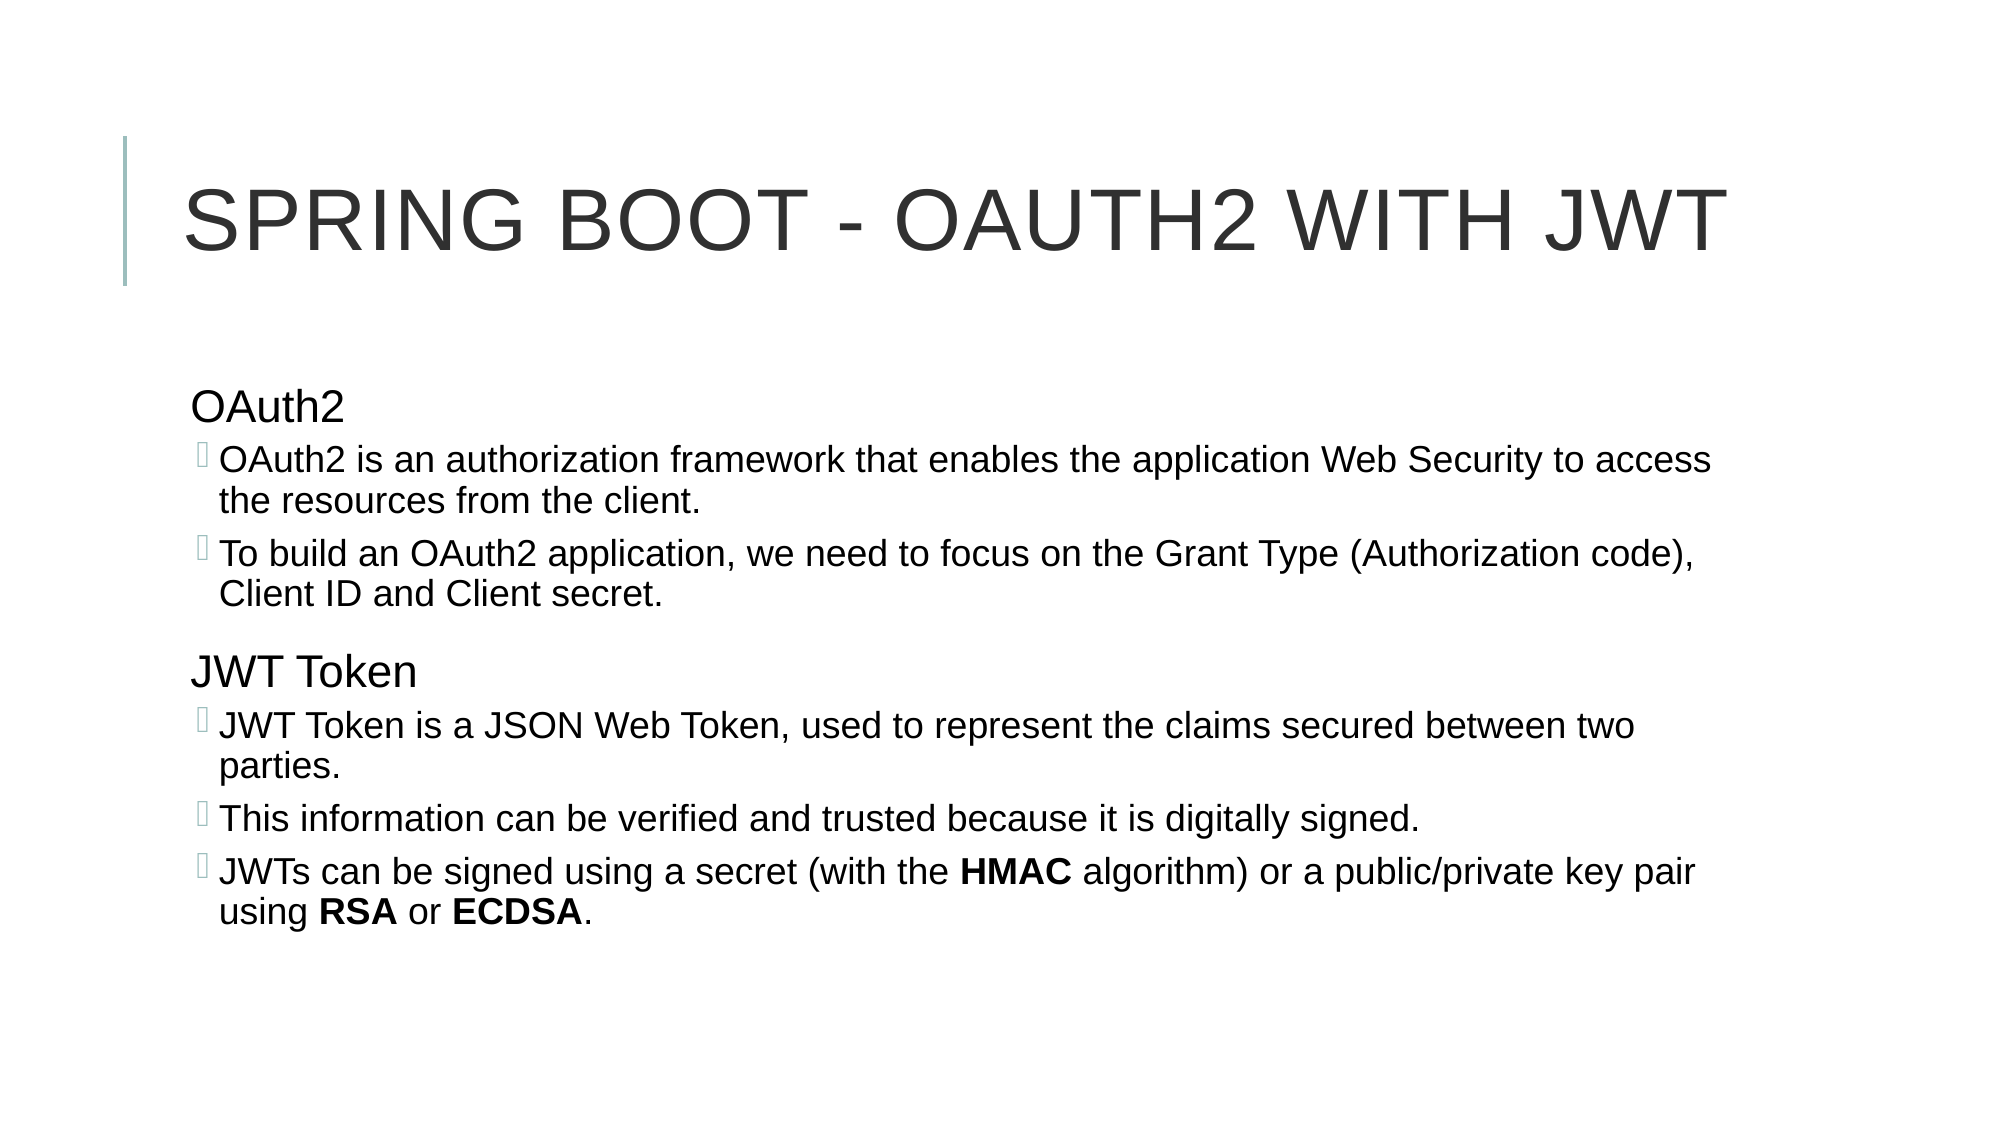

# Spring Boot - OAuth2 with JWT
OAuth2
OAuth2 is an authorization framework that enables the application Web Security to access the resources from the client.
To build an OAuth2 application, we need to focus on the Grant Type (Authorization code), Client ID and Client secret.
JWT Token
JWT Token is a JSON Web Token, used to represent the claims secured between two parties.
This information can be verified and trusted because it is digitally signed.
JWTs can be signed using a secret (with the HMAC algorithm) or a public/private key pair using RSA or ECDSA.